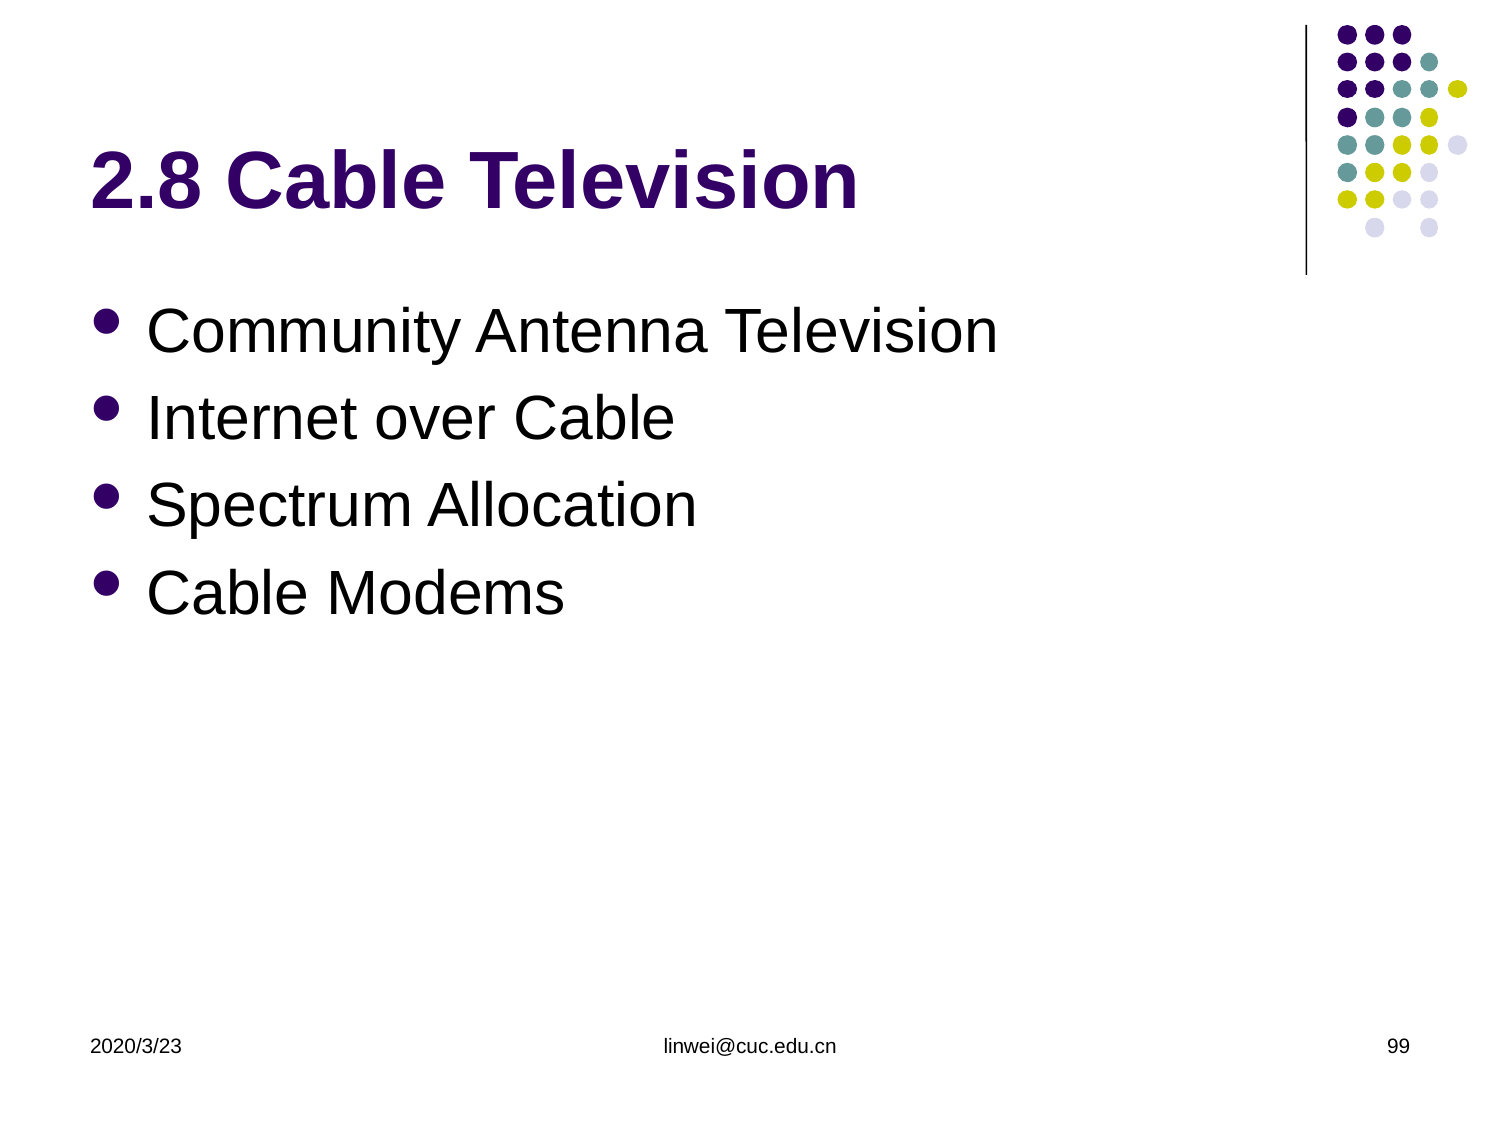

# 2.8 Cable Television
Community Antenna Television
Internet over Cable
Spectrum Allocation
Cable Modems
2020/3/23
linwei@cuc.edu.cn
99